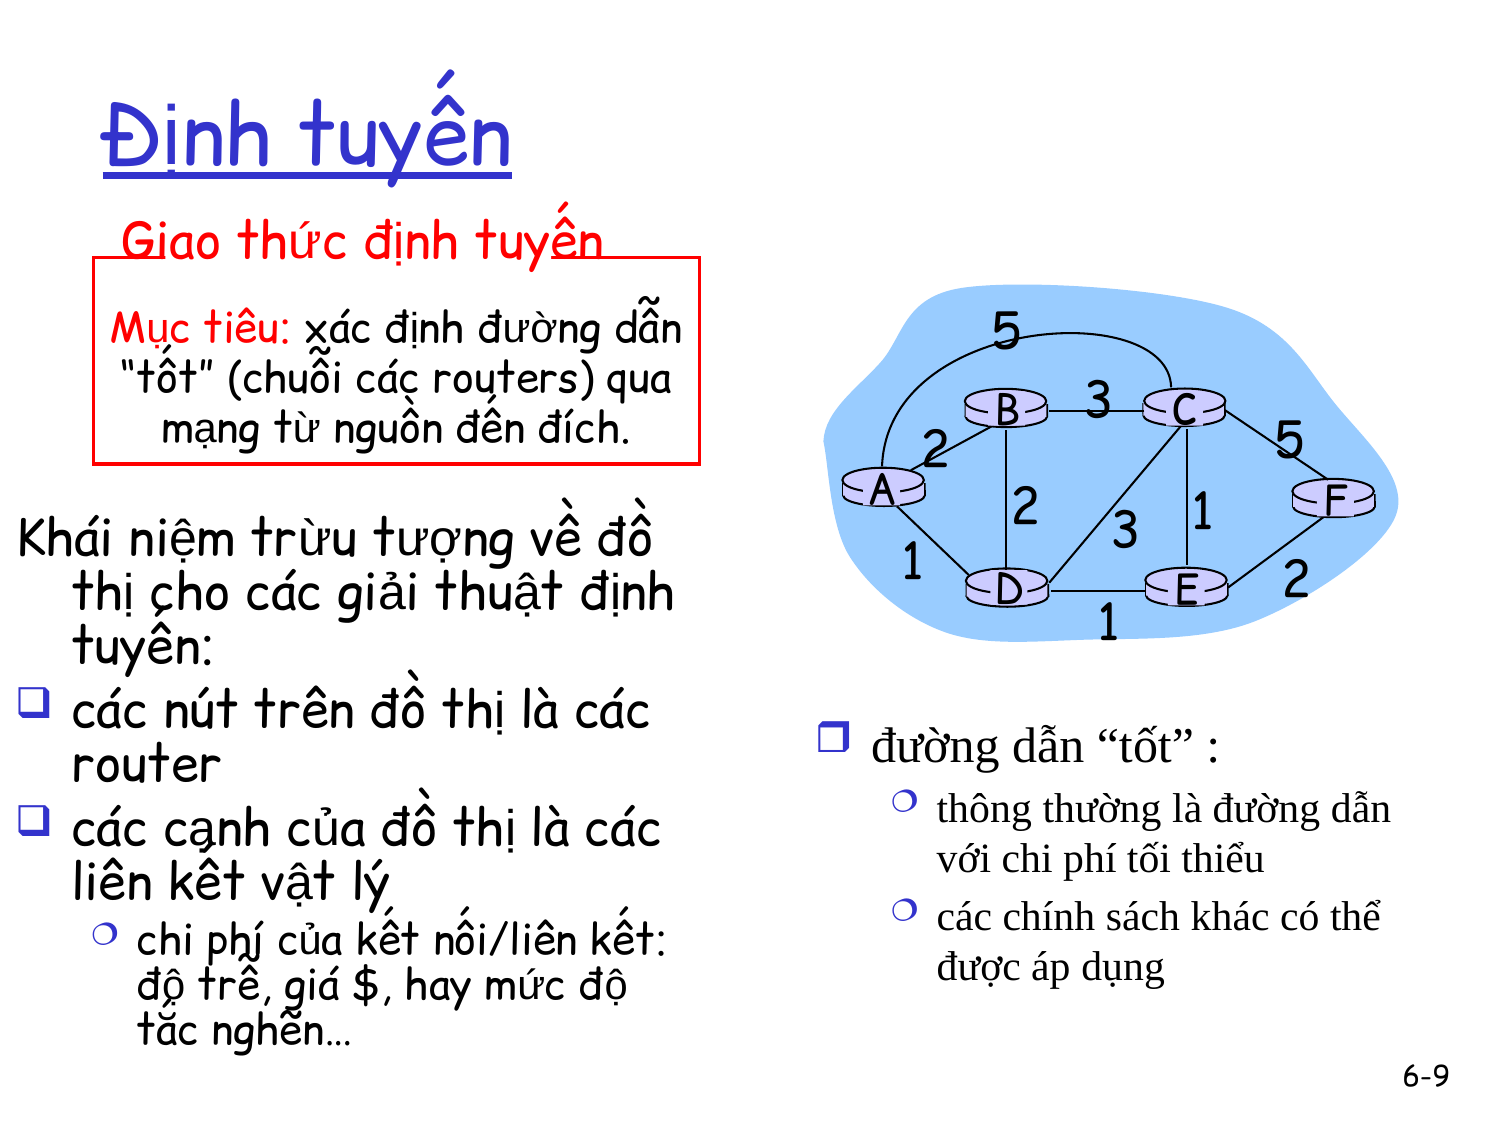

# Định tuyến
Giao thức định tuyến

5
Mục tiêu: xác định đường dẫn “tốt” (chuỗi các routers) qua mạng từ nguồn đến đích.

3
B

C

5

2

A

2
F

1

3

Khái niệm trừu tượng về đồ thị cho các giải thuật định tuyến:
các nút trên đồ thị là các router
các cạnh của đồ thị là các liên kết vật lý
chi phí của kết nối/liên kết: độ trễ, giá $, hay mức độ tắc nghẽn…

1
2
D

E

1

đường dẫn “tốt” :
thông thường là đường dẫn với chi phí tối thiểu
các chính sách khác có thể được áp dụng
6-9